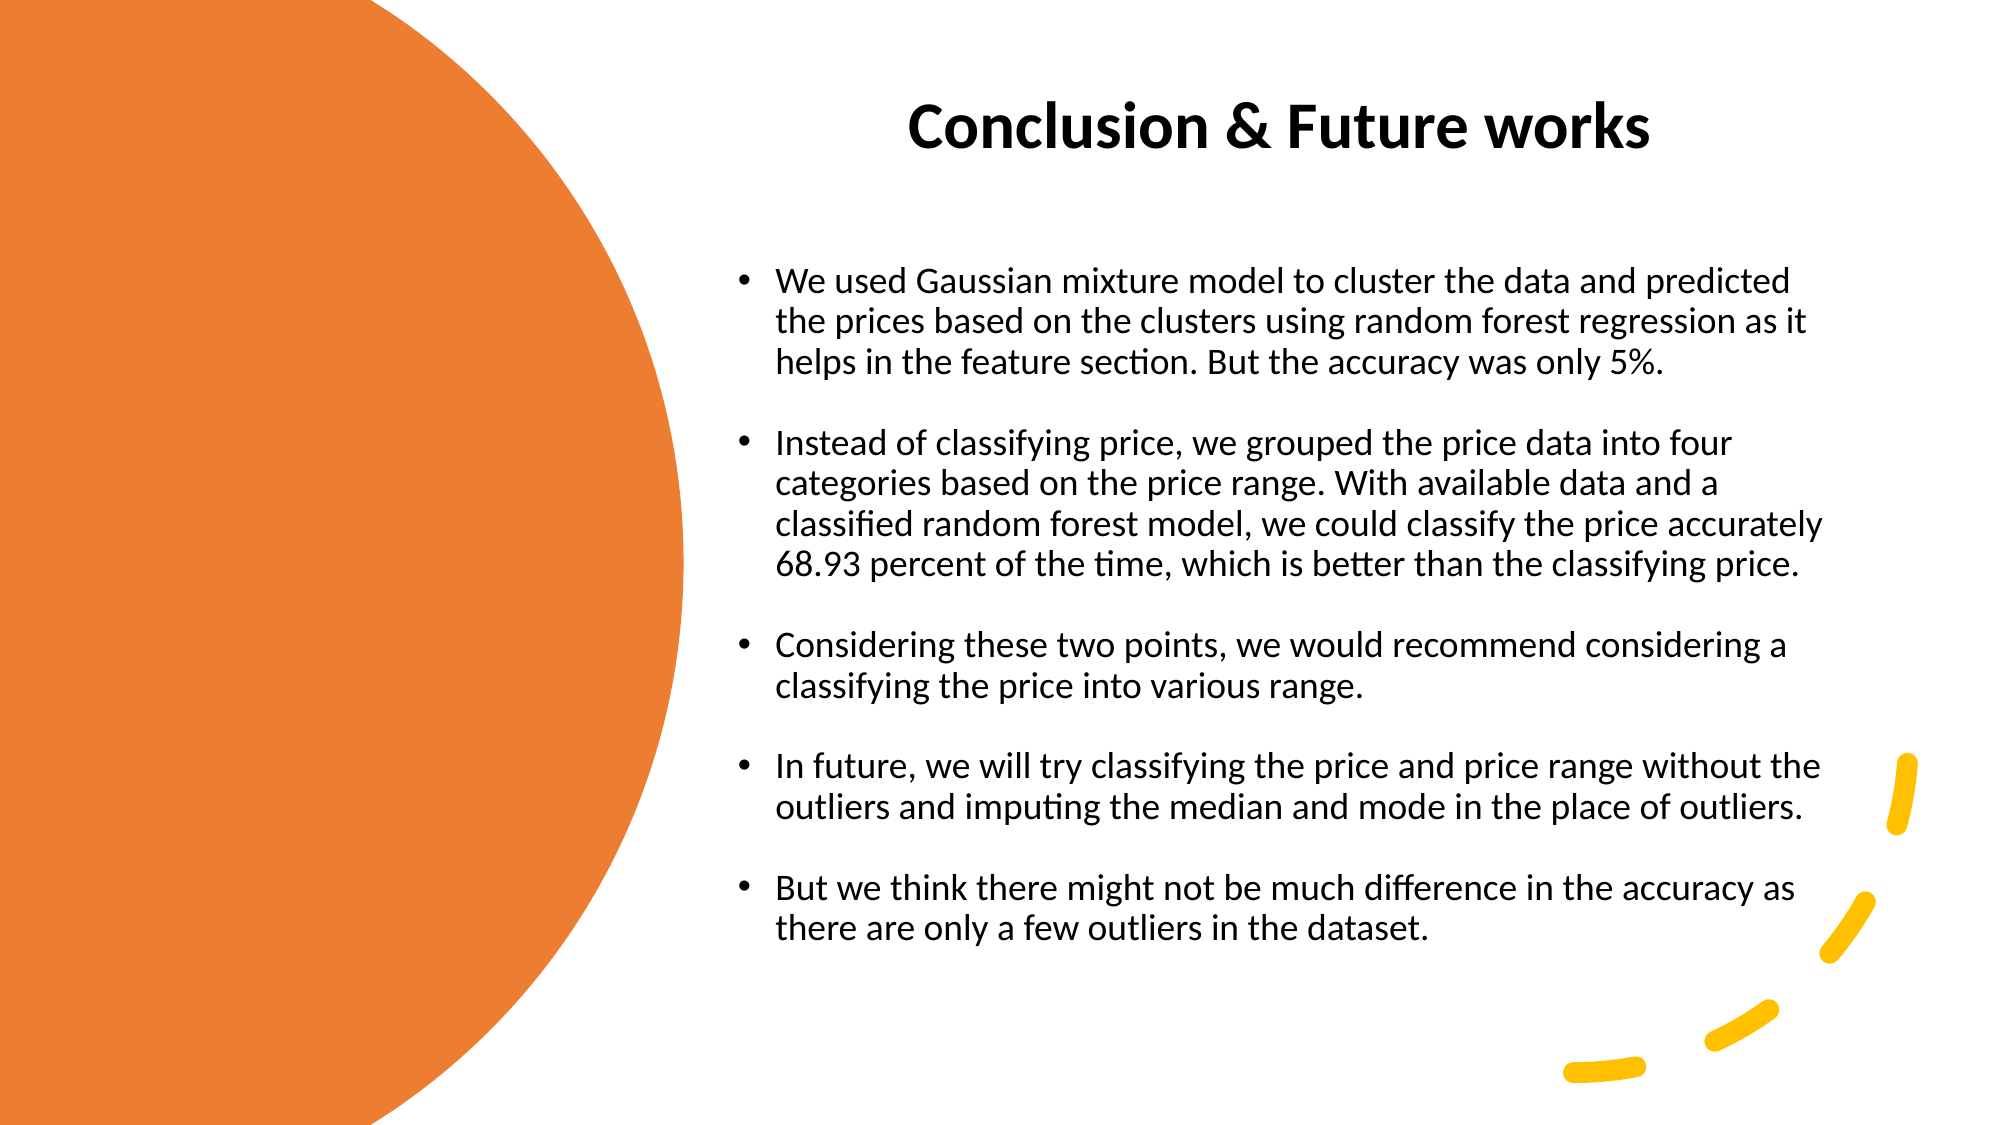

Conclusion & Future works

We used Gaussian mixture model to cluster the data and predicted the prices based on the clusters using random forest regression as it helps in the feature section. But the accuracy was only 5%.

Instead of classifying price, we grouped the price data into four categories based on the price range. With available data and a classified random forest model, we could classify the price accurately 68.93 percent of the time, which is better than the classifying price.

Considering these two points, we would recommend considering a classifying the price into various range.

In future, we will try classifying the price and price range without the outliers and imputing the median and mode in the place of outliers.

But we think there might not be much difference in the accuracy as there are only a few outliers in the dataset.